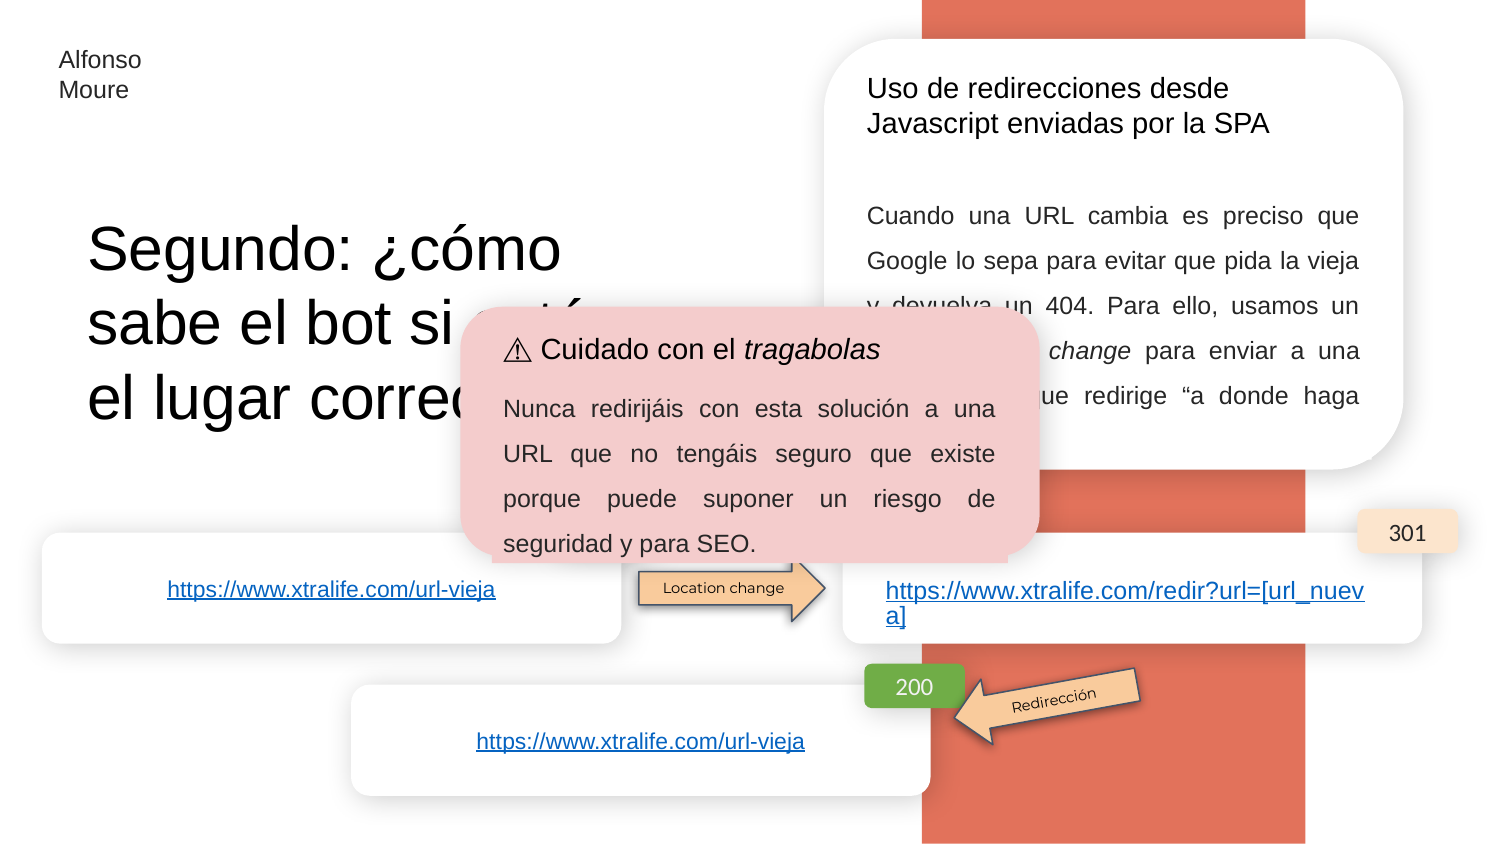

Alfonso Moure

Uso de redirecciones desde Javascript enviadas por la SPA
Cuando una URL cambia es preciso que Google lo sepa para evitar que pida la vieja y devuelva un 404. Para ello, usamos un nuevo location change para enviar a una URL dummy que redirige “a donde haga falta”.
Segundo: ¿cómo sabe el bot si está en el lugar correcto?

⚠️️ Cuidado con el tragabolas
Nunca redirijáis con esta solución a una URL que no tengáis seguro que existe porque puede suponer un riesgo de seguridad y para SEO.
200

https://www.xtralife.com/url-vieja
301

https://www.xtralife.com/redir?url=[url_nueva]
Location change
200

https://www.xtralife.com/url-vieja
Redirección